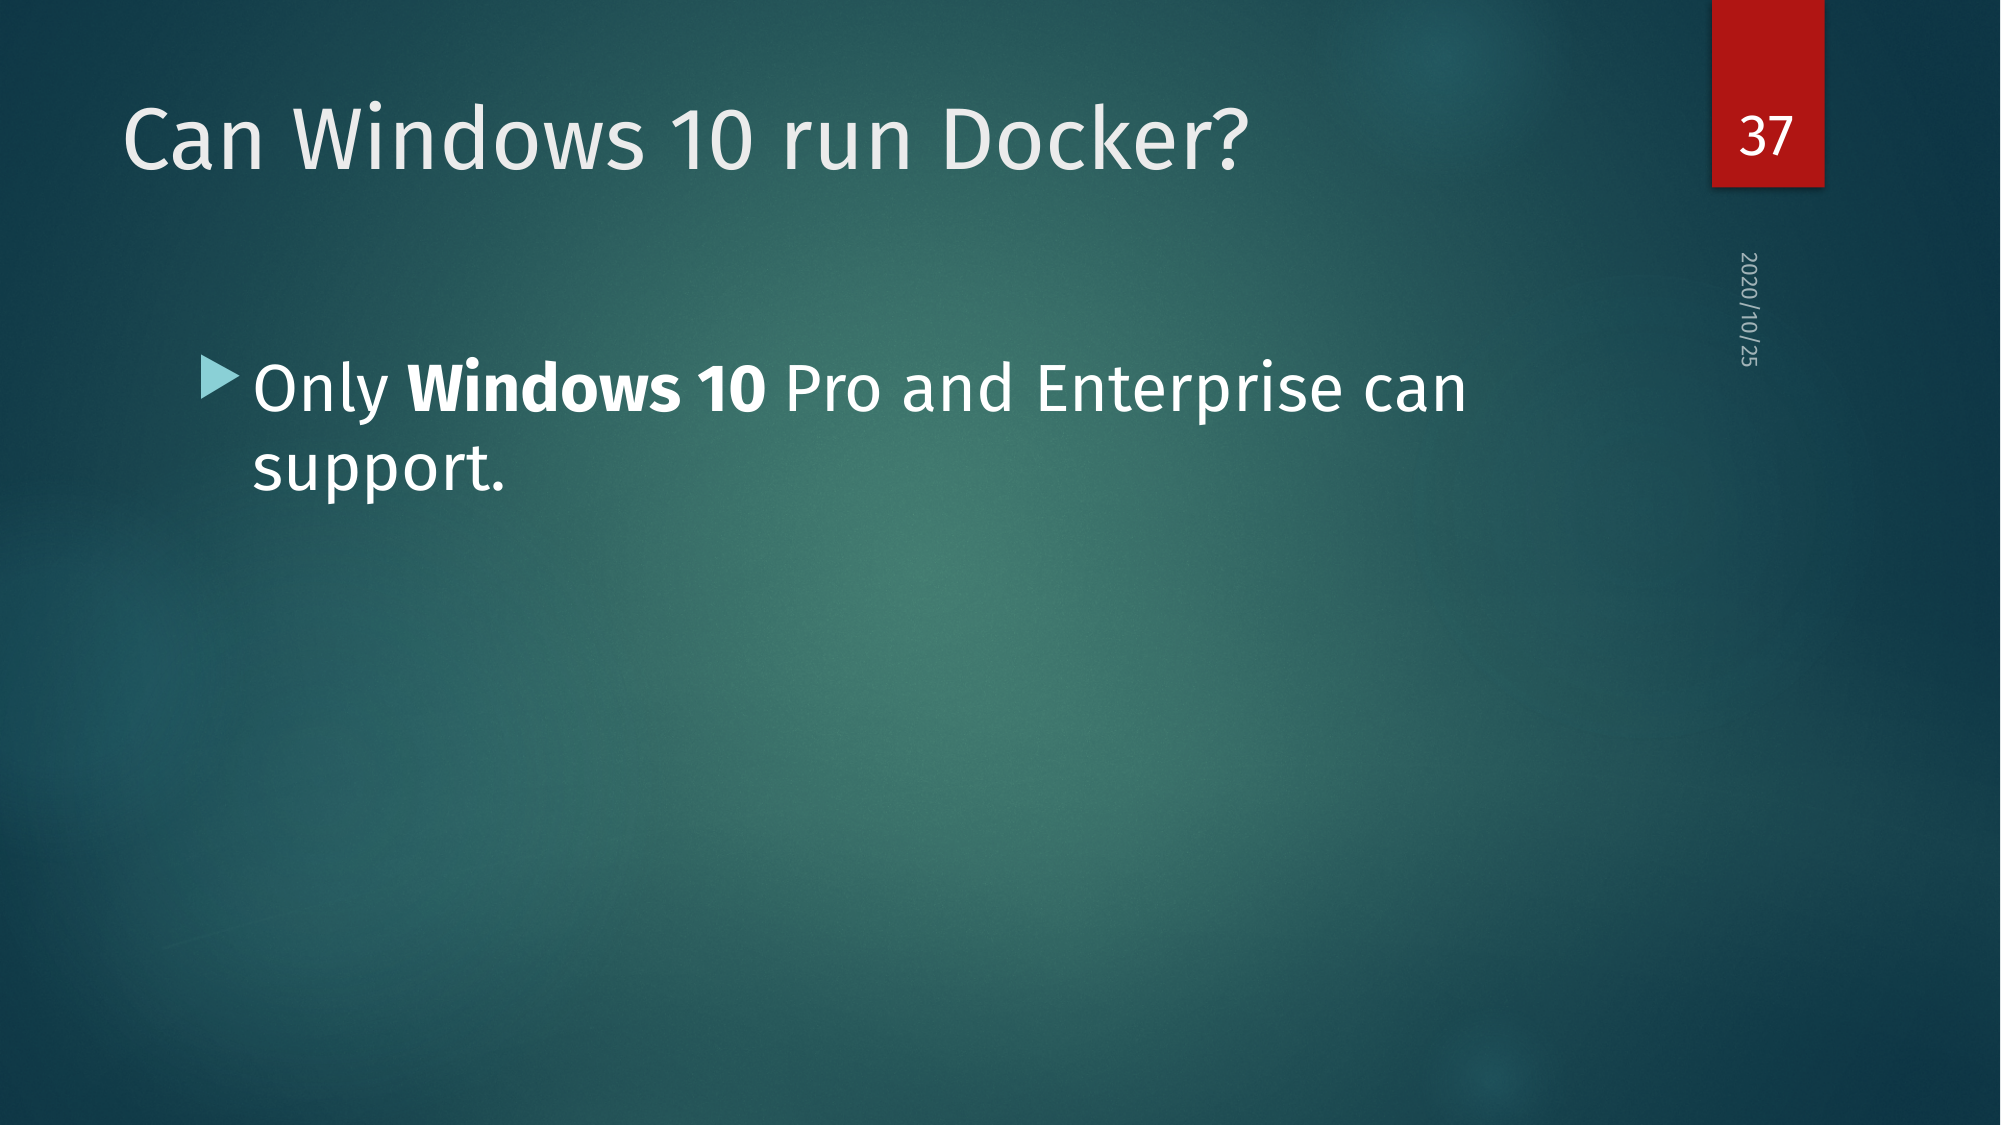

37
# Can Windows 10 run Docker?
2020/10/25
Only Windows 10 Pro and Enterprise can support.